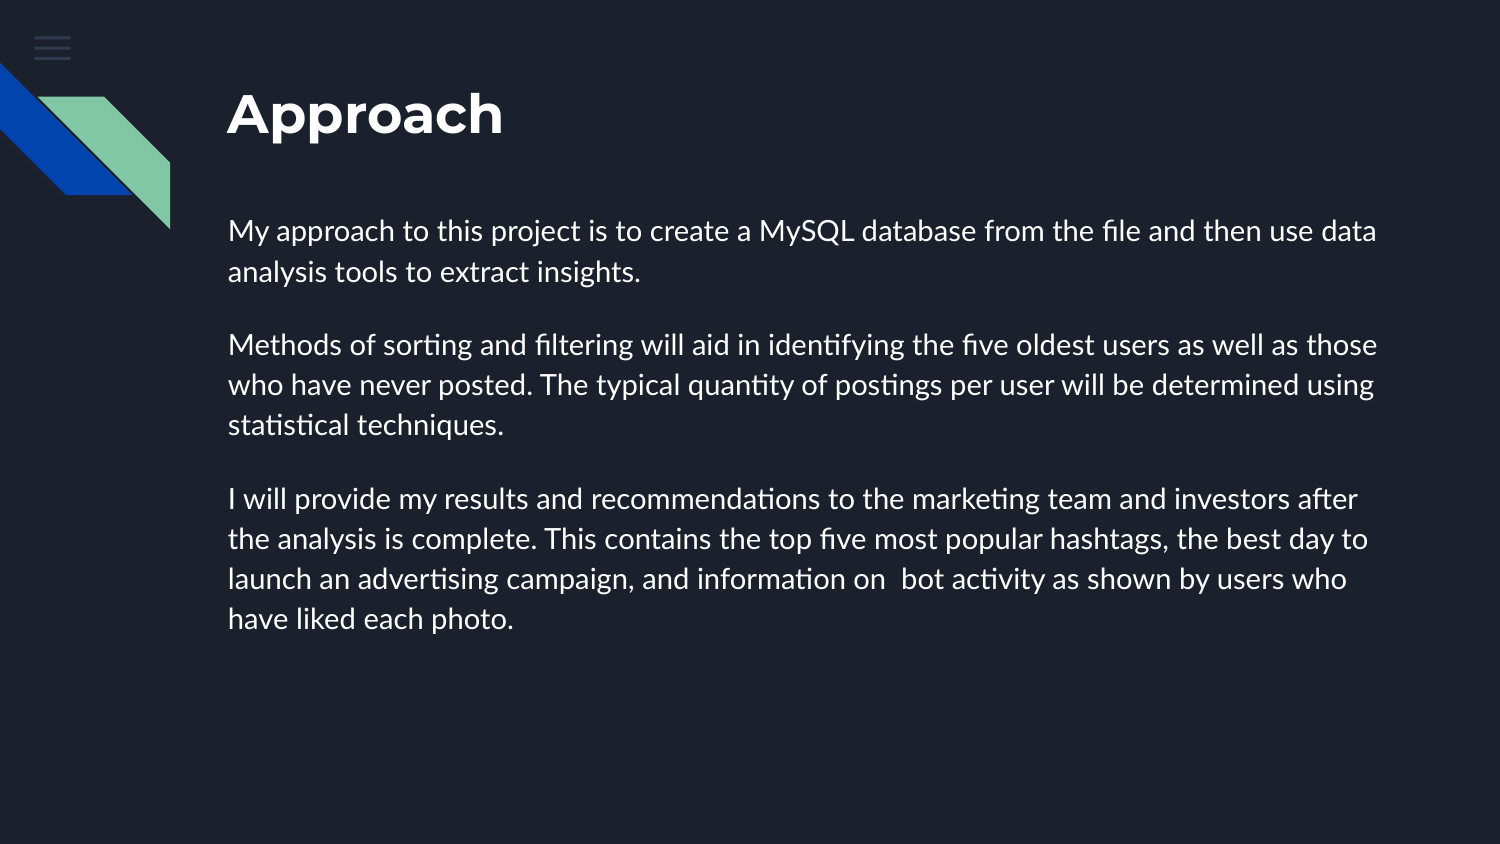

# Approach
My approach to this project is to create a MySQL database from the file and then use data analysis tools to extract insights.
Methods of sorting and filtering will aid in identifying the five oldest users as well as those who have never posted. The typical quantity of postings per user will be determined using statistical techniques.
I will provide my results and recommendations to the marketing team and investors after the analysis is complete. This contains the top five most popular hashtags, the best day to launch an advertising campaign, and information on  bot activity as shown by users who have liked each photo.